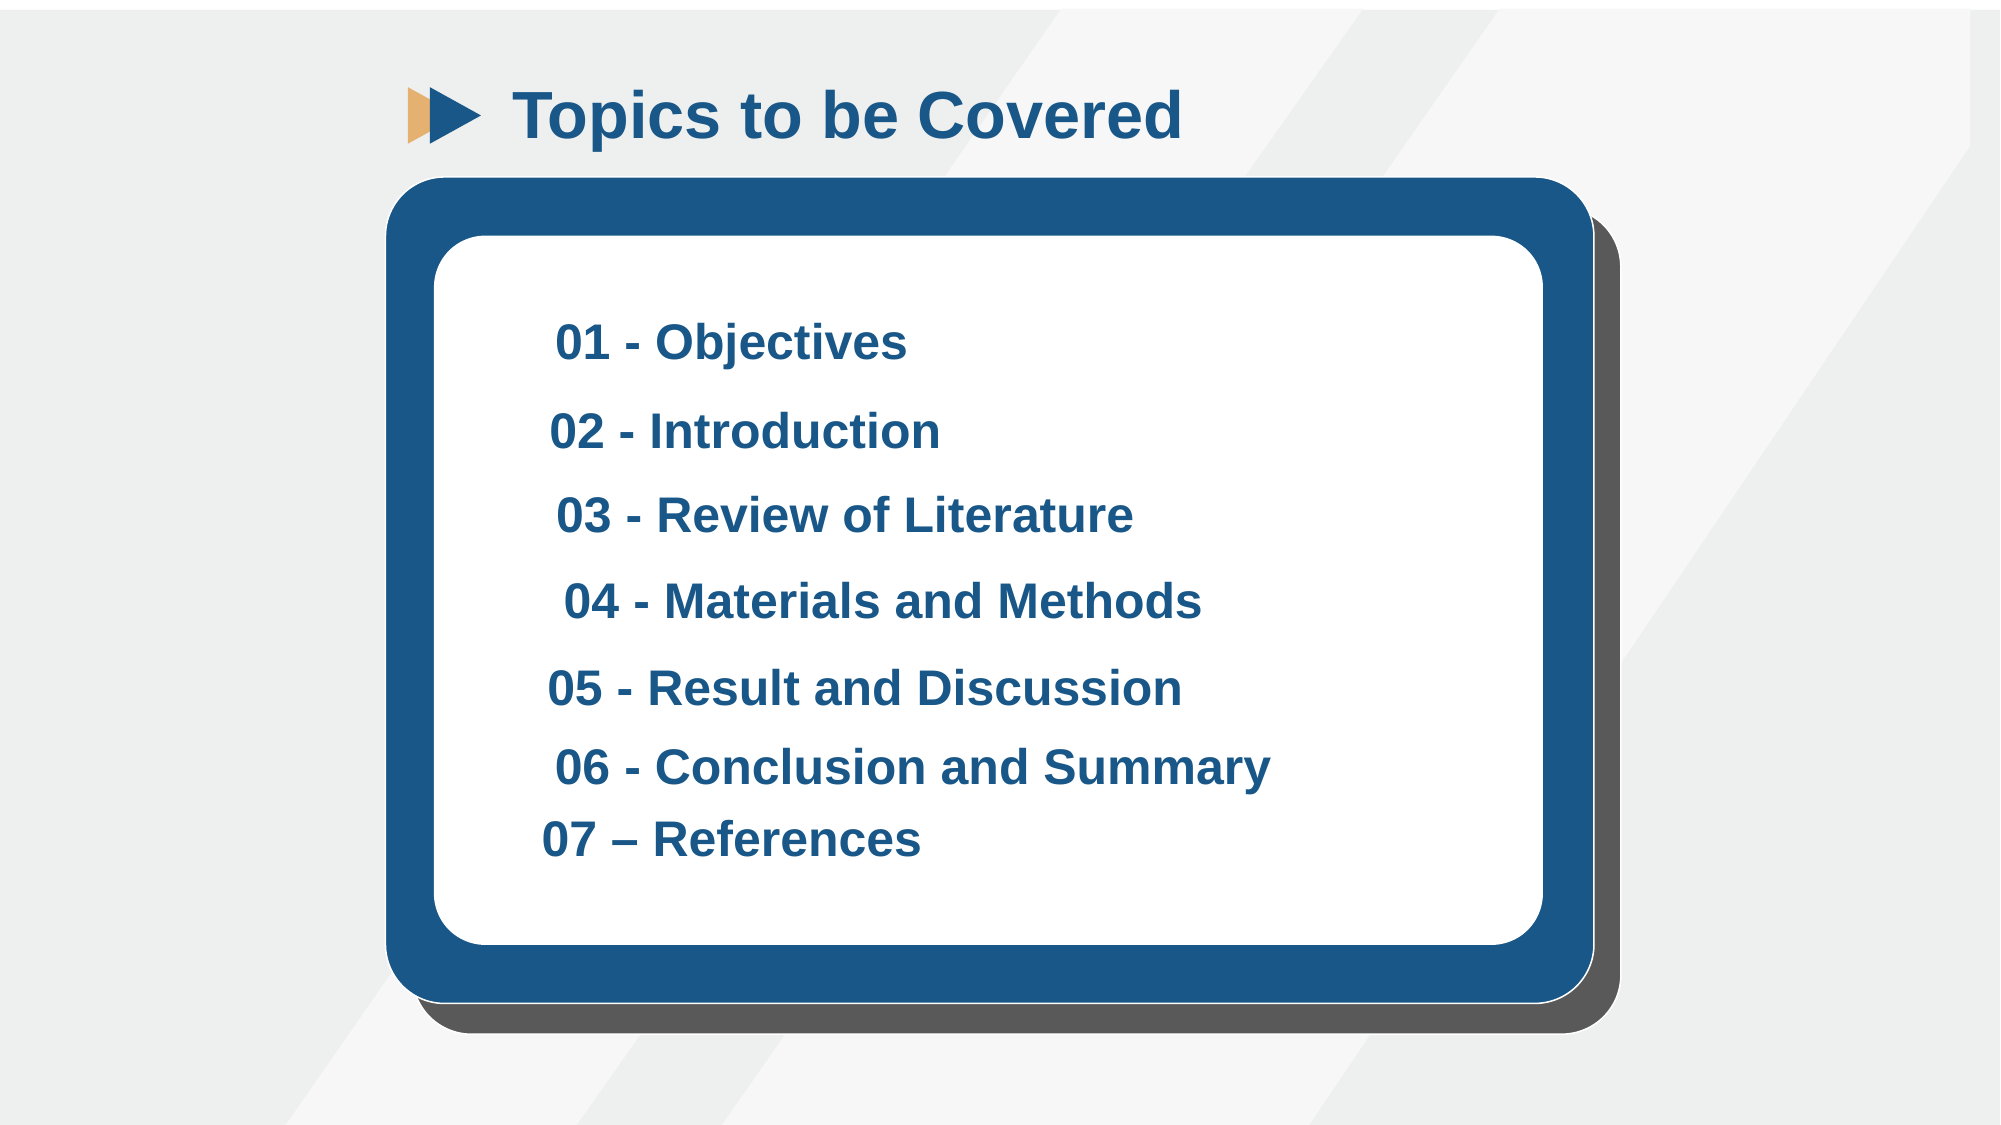

Topics to be Covered

01 - Objectives
02 - Introduction
03 - Review of Literature
04 - Materials and Methods
05 - Result and Discussion
06 - Conclusion and Summary
07 – References